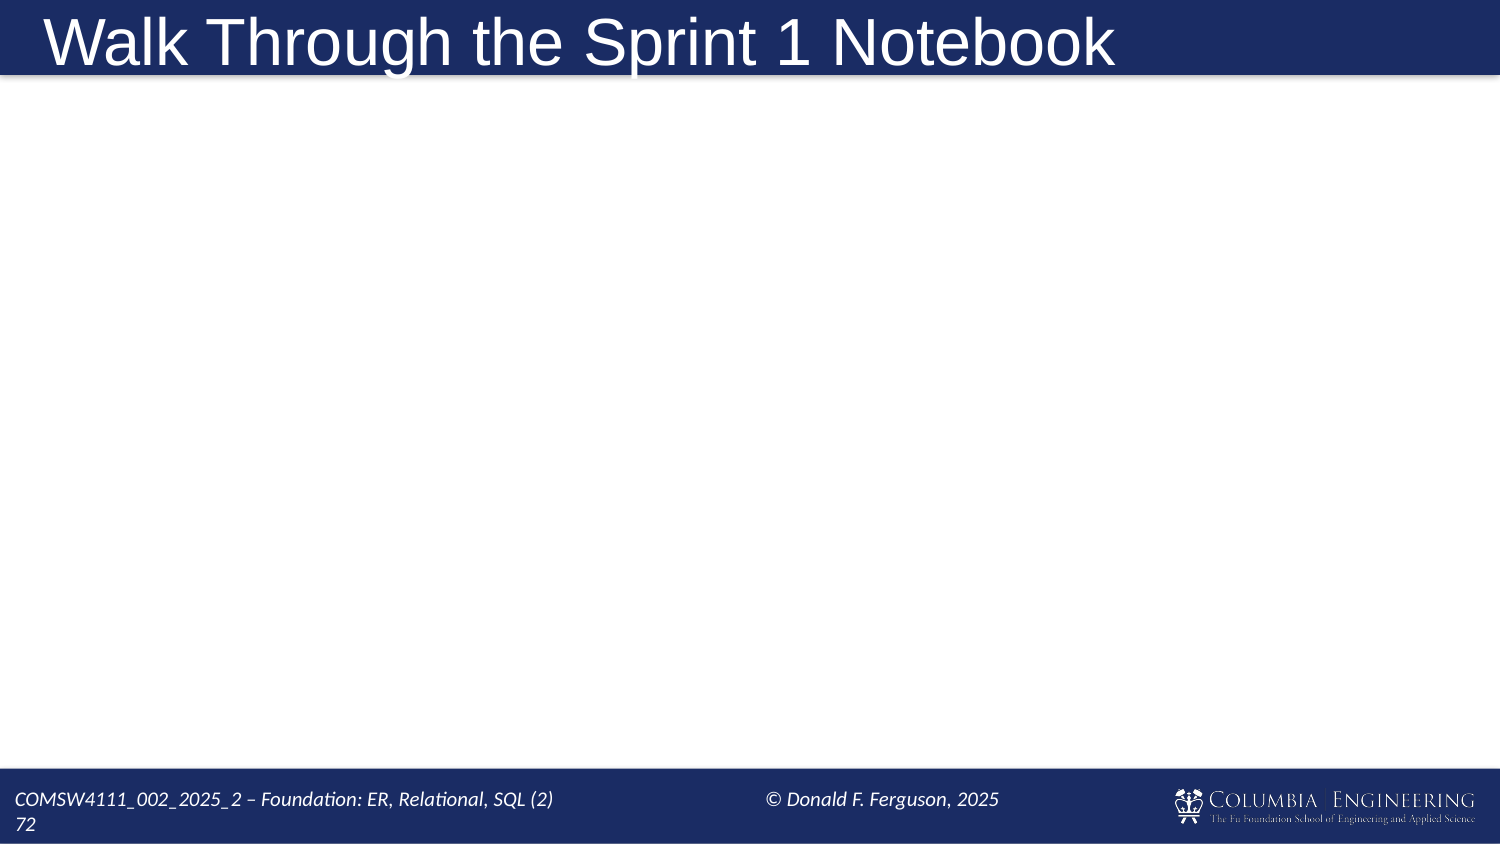

# Walk Through the Sprint 1 Notebook